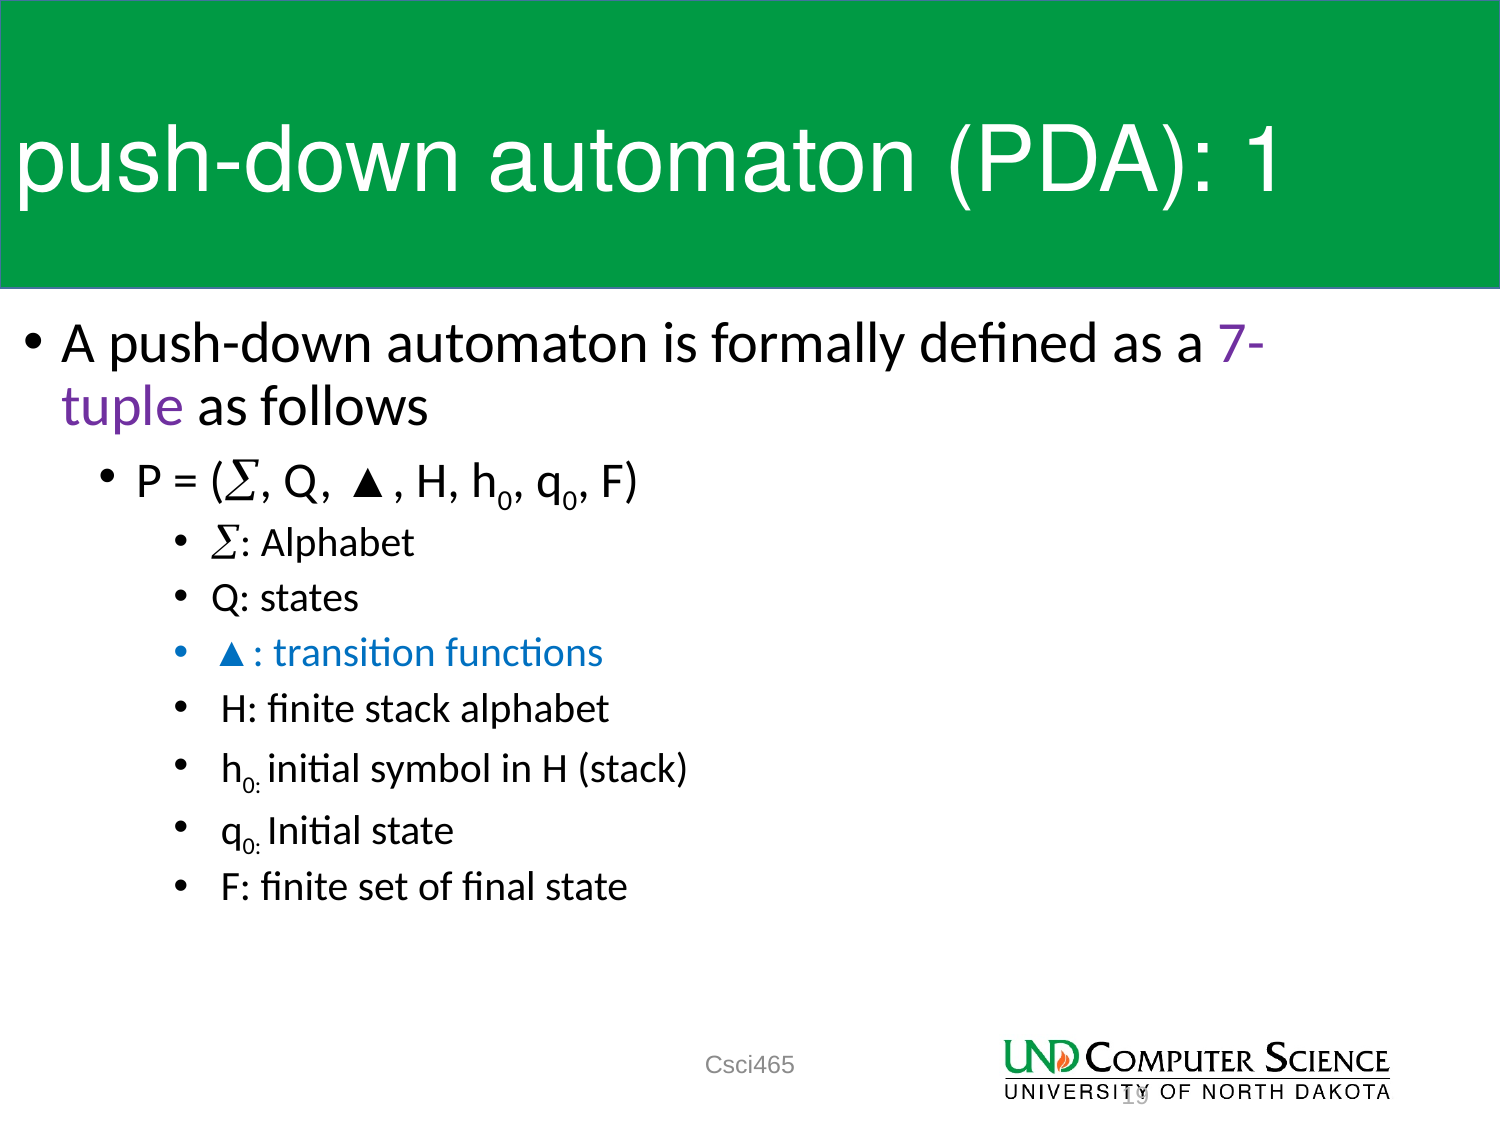

# push-down automaton (PDA): 1
A push-down automaton is formally defined as a 7-tuple as follows
P = (∑, Q, ▲, H, h0, q0, F)
∑: Alphabet
Q: states
▲: transition functions
 H: finite stack alphabet
 h0: initial symbol in H (stack)
 q0: Initial state
 F: finite set of final state
Csci465
19